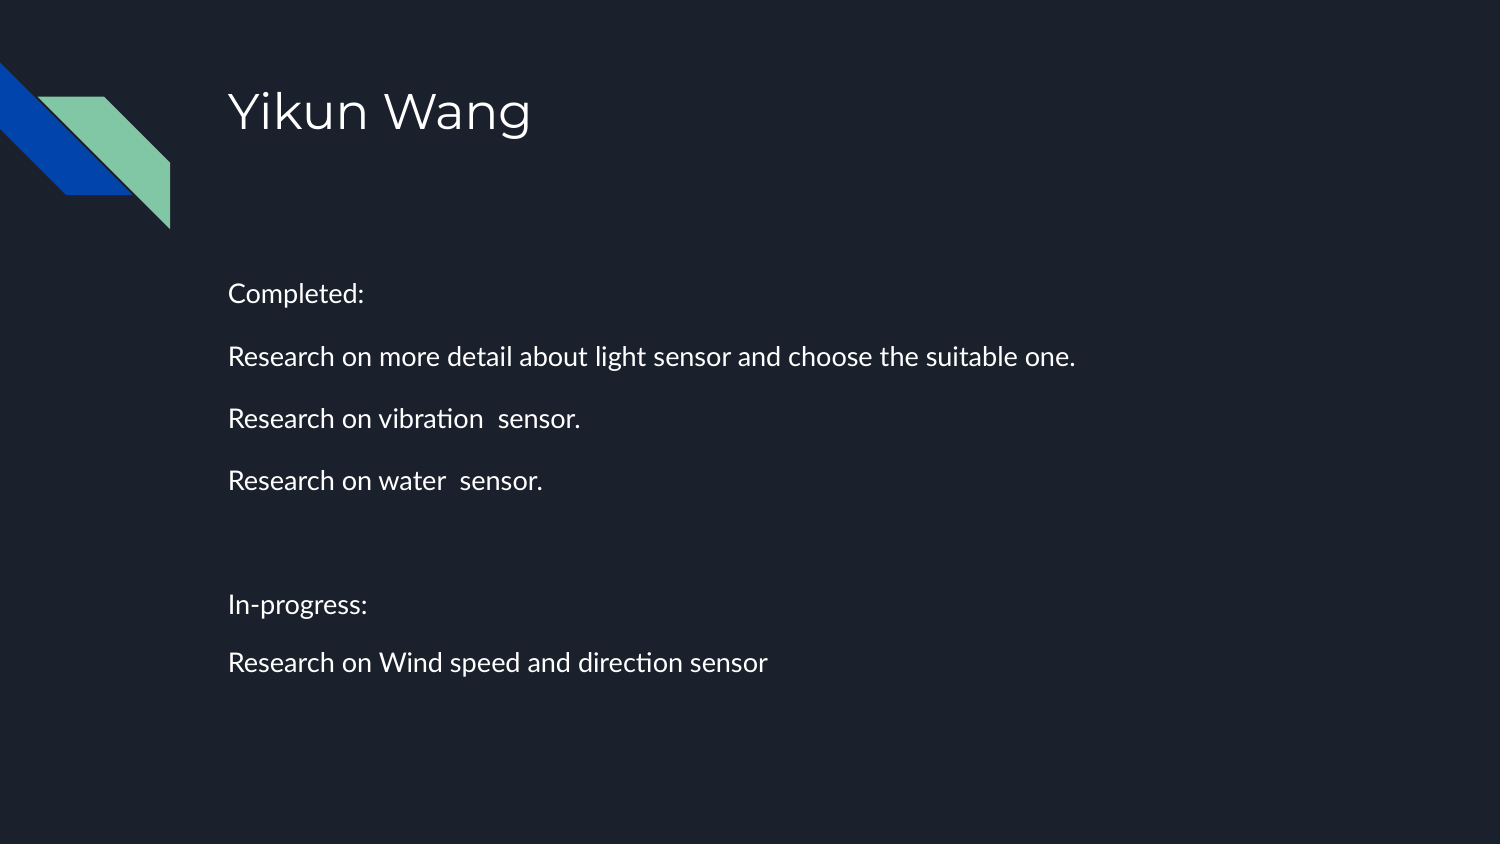

# Yikun Wang
Completed:
Research on more detail about light sensor and choose the suitable one.
Research on vibration  sensor.
Research on water  sensor.

In-progress:
Research on Wind speed and direction sensor